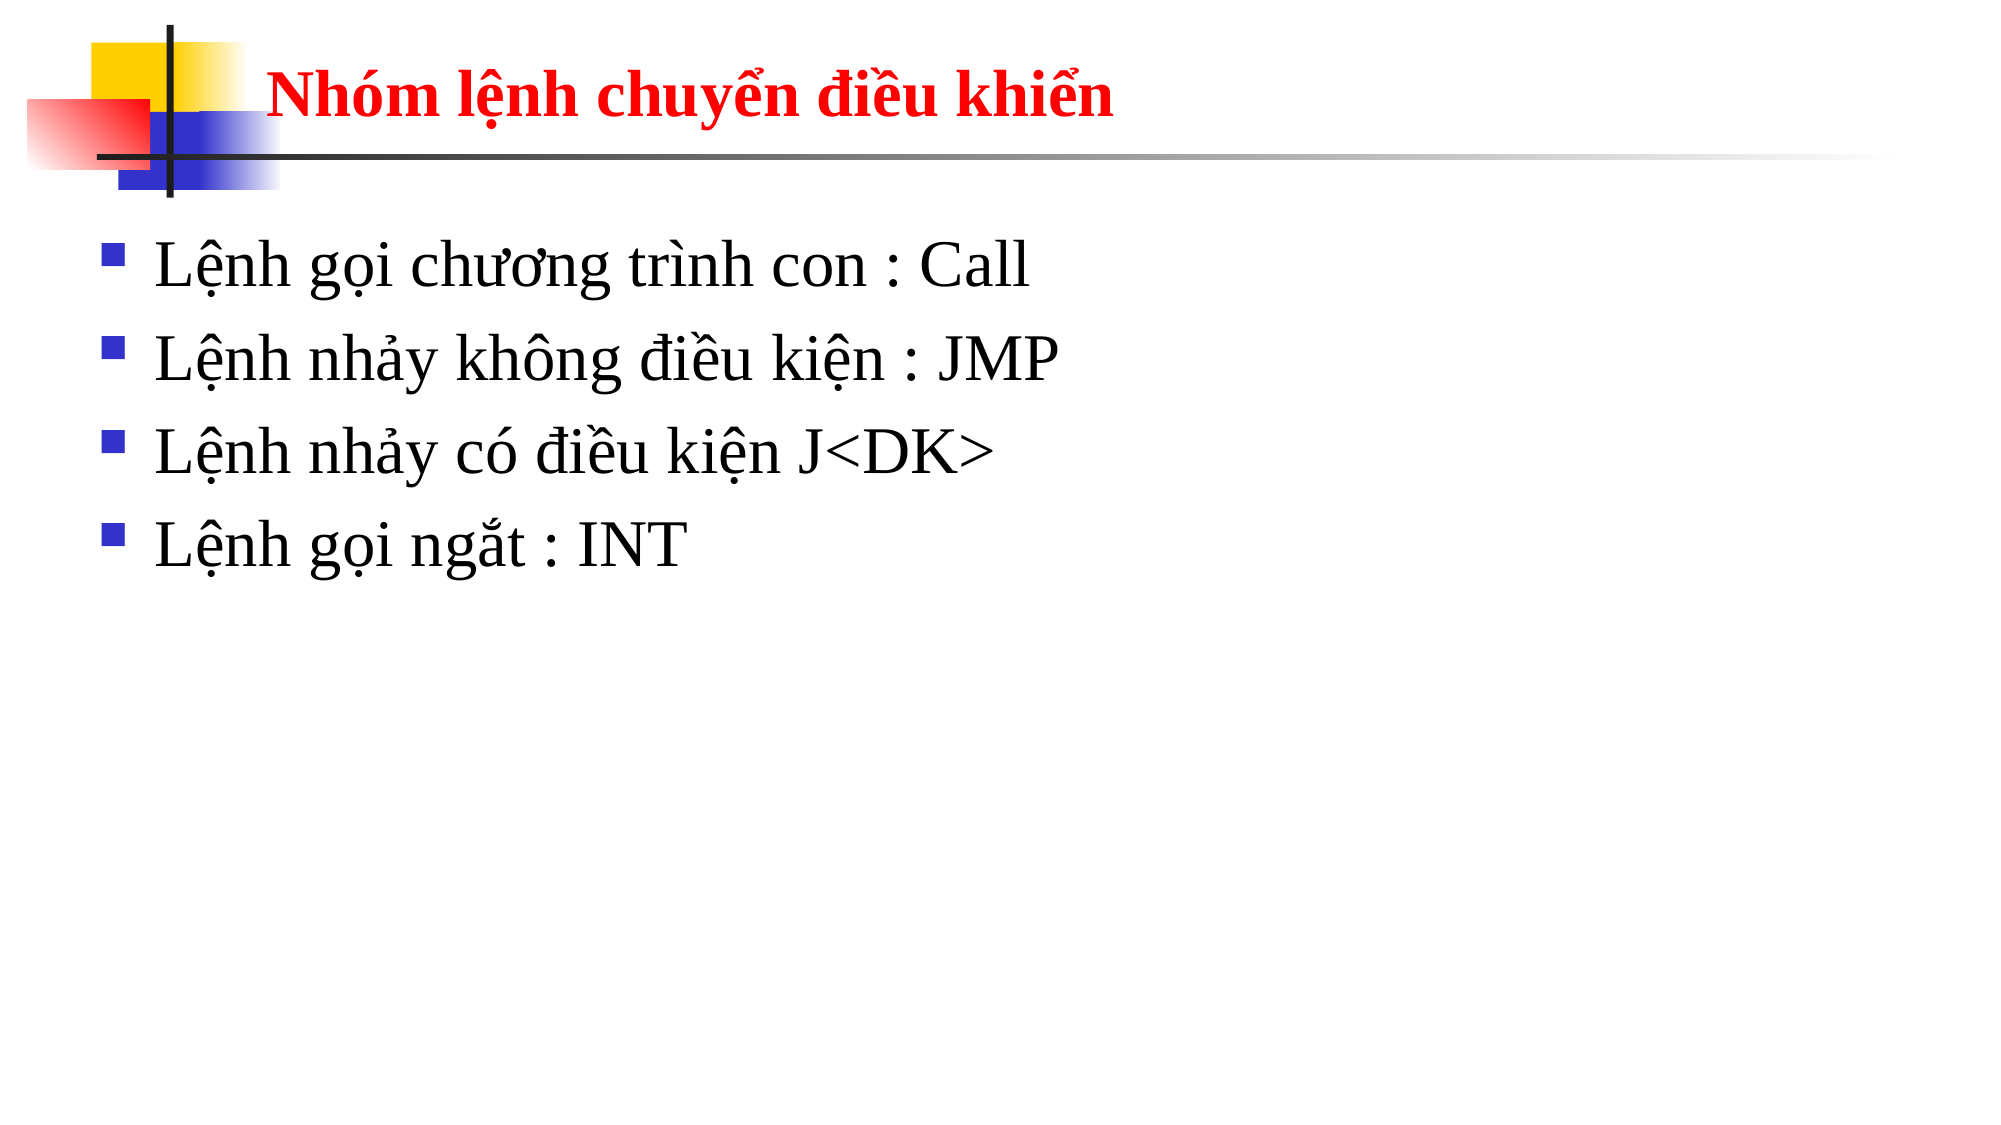

# Nhóm lệnh chuyển điều khiển
Lệnh gọi chương trình con : Call
Lệnh nhảy không điều kiện : JMP
Lệnh nhảy có điều kiện J<DK>
Lệnh gọi ngắt : INT